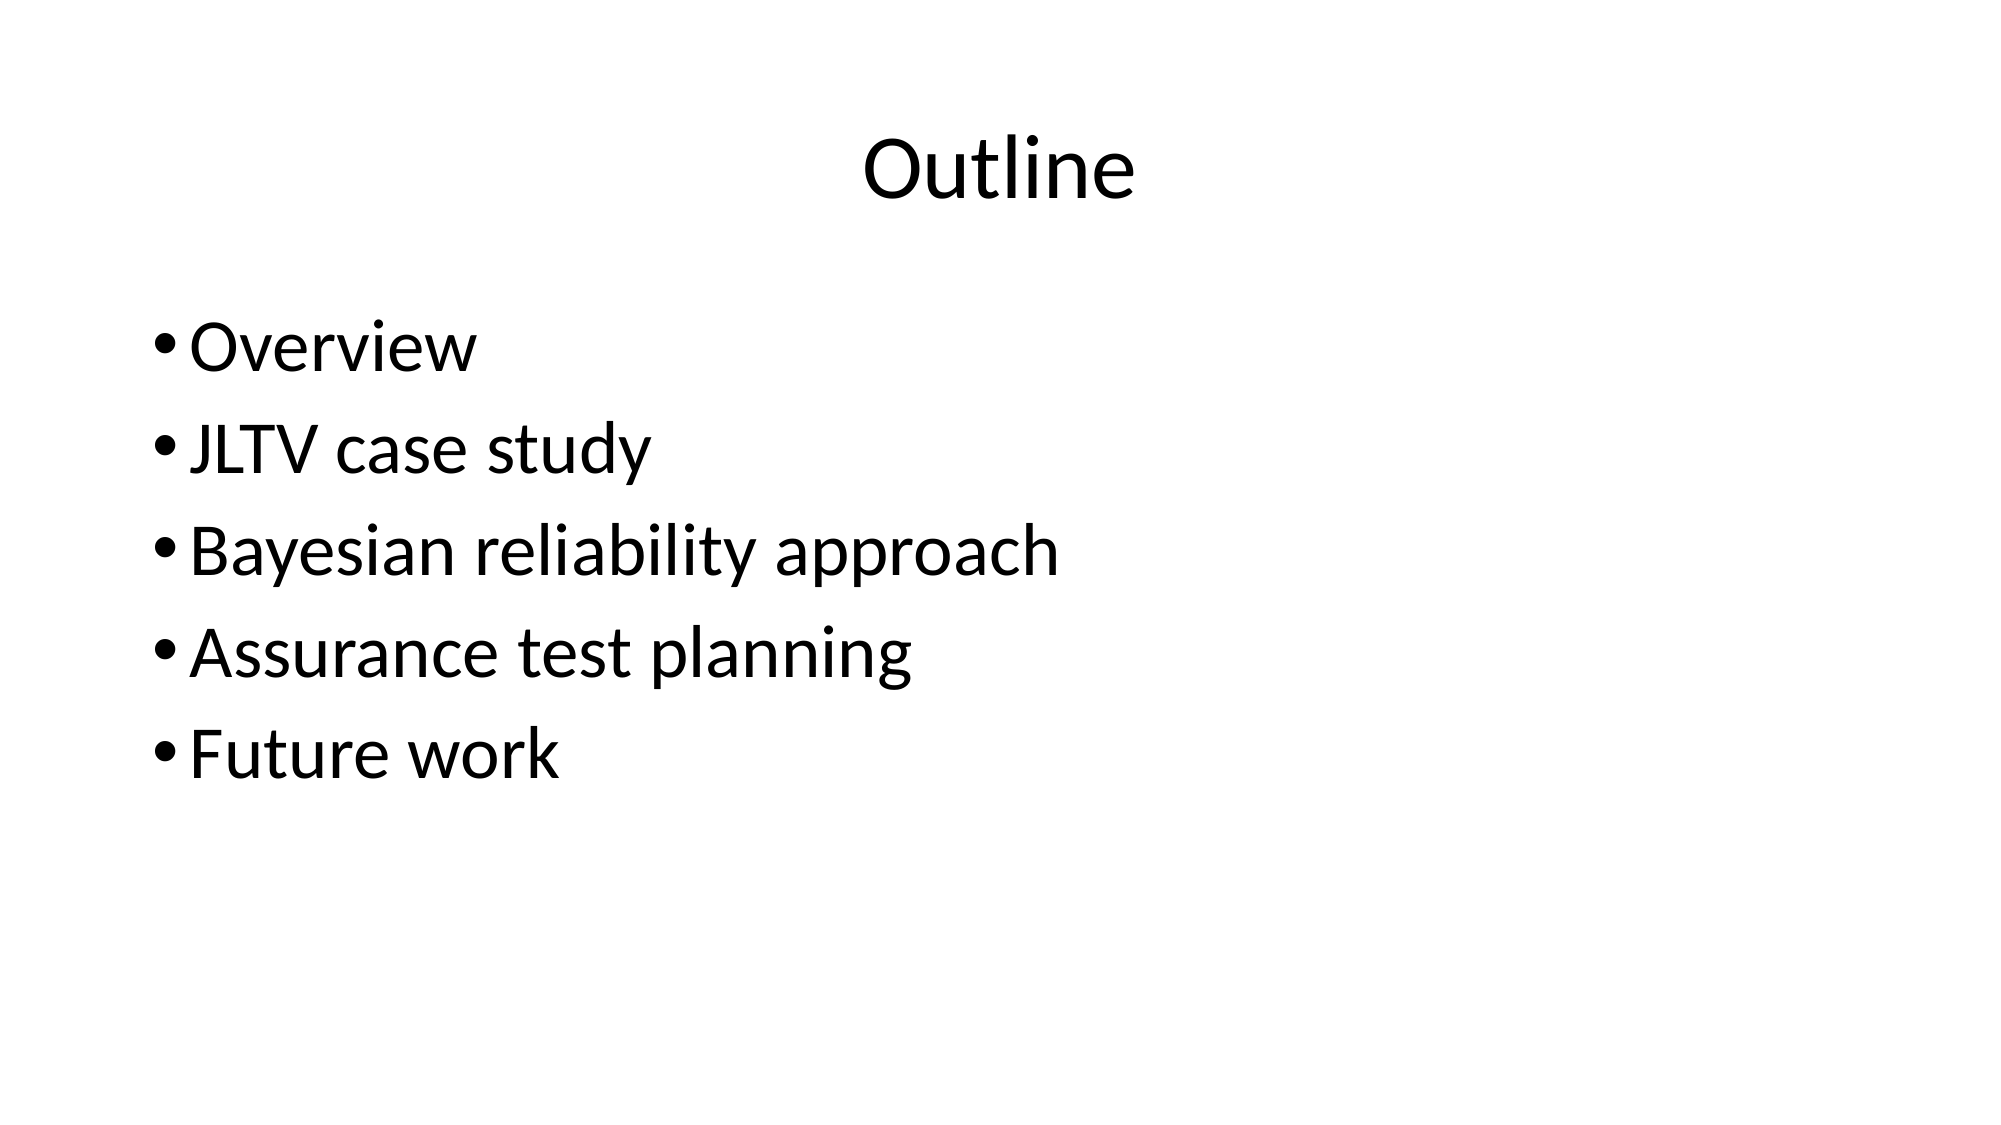

# Outline
Overview
JLTV case study
Bayesian reliability approach
Assurance test planning
Future work